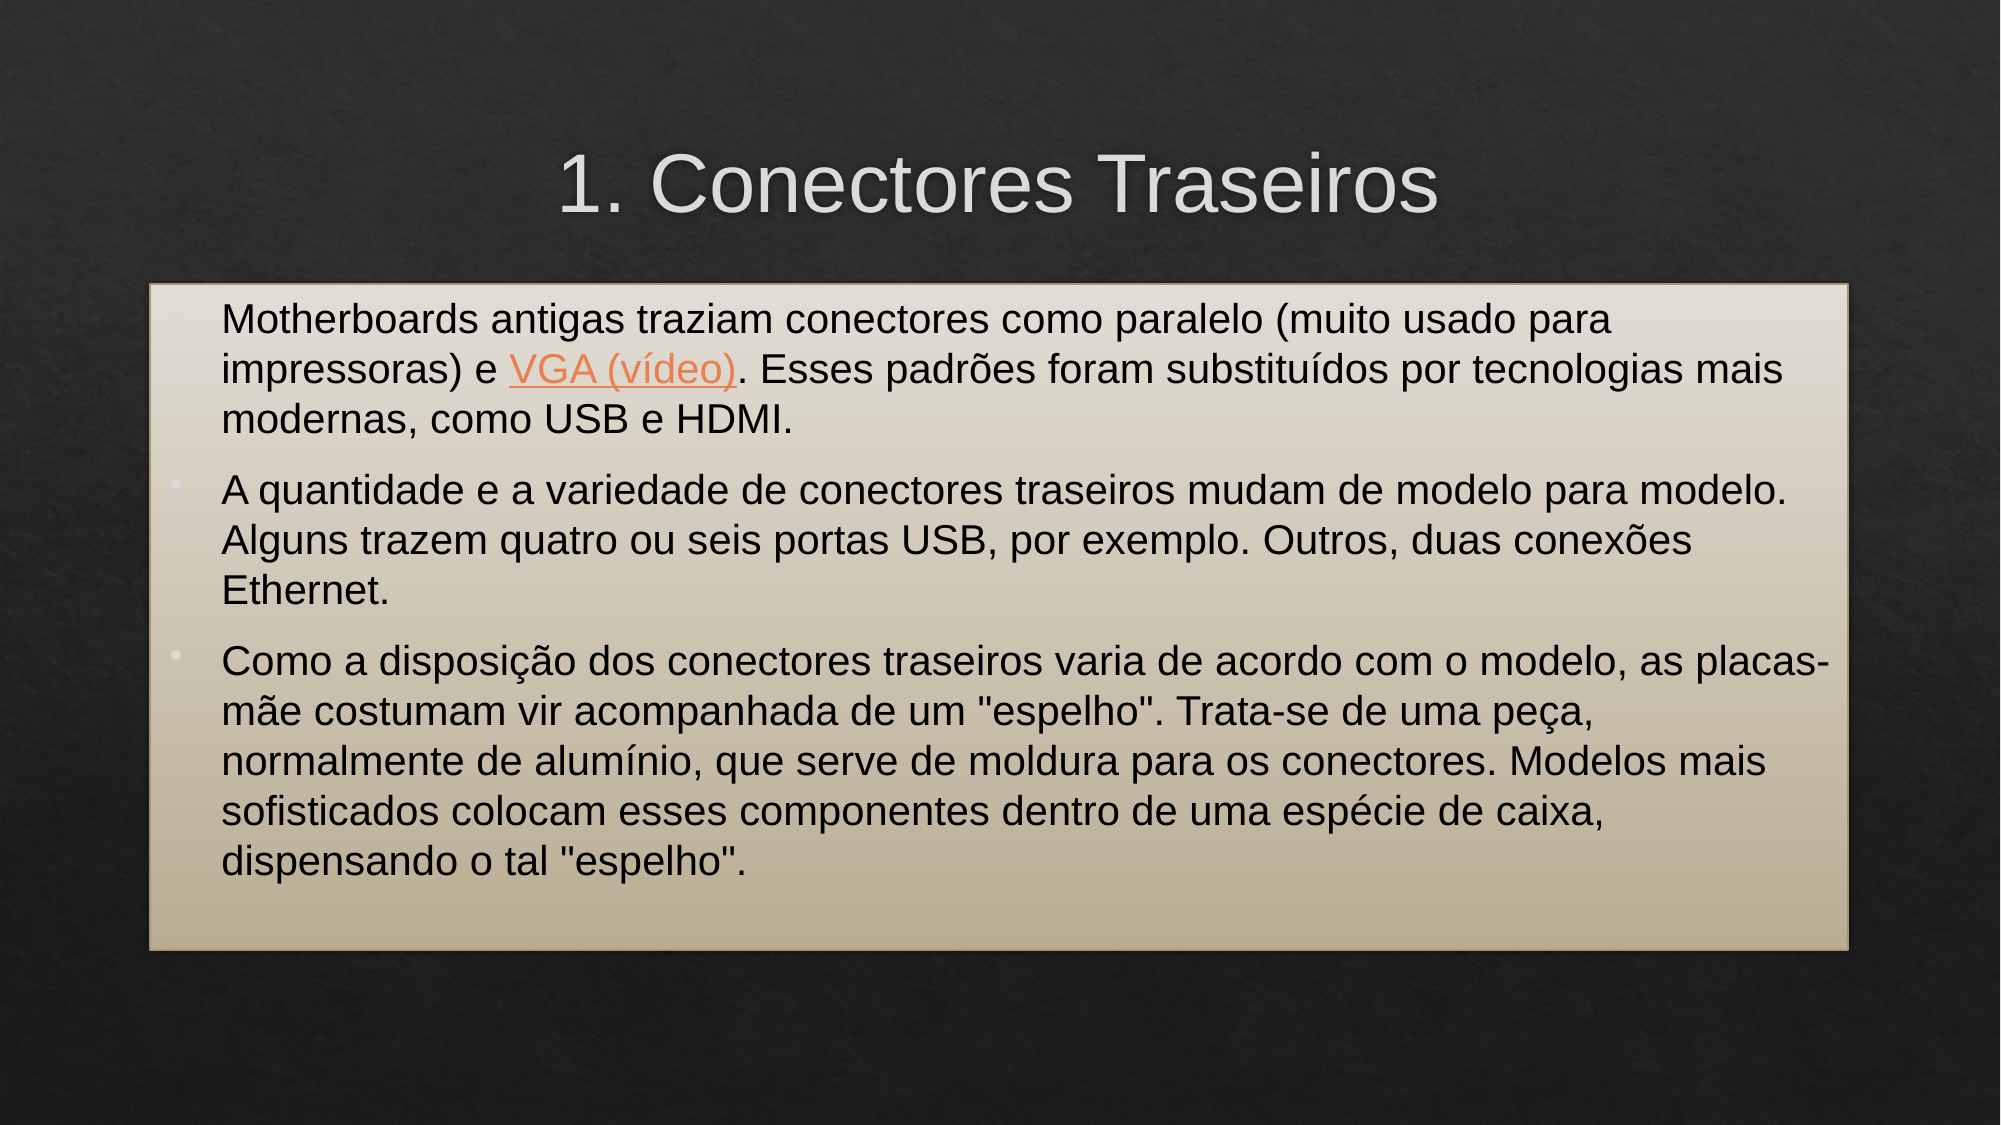

# 1. Conectores Traseiros
Motherboards antigas traziam conectores como paralelo (muito usado para impressoras) e VGA (vídeo). Esses padrões foram substituídos por tecnologias mais modernas, como USB e HDMI.
A quantidade e a variedade de conectores traseiros mudam de modelo para modelo. Alguns trazem quatro ou seis portas USB, por exemplo. Outros, duas conexões Ethernet.
Como a disposição dos conectores traseiros varia de acordo com o modelo, as placas-mãe costumam vir acompanhada de um "espelho". Trata-se de uma peça, normalmente de alumínio, que serve de moldura para os conectores. Modelos mais sofisticados colocam esses componentes dentro de uma espécie de caixa, dispensando o tal "espelho".